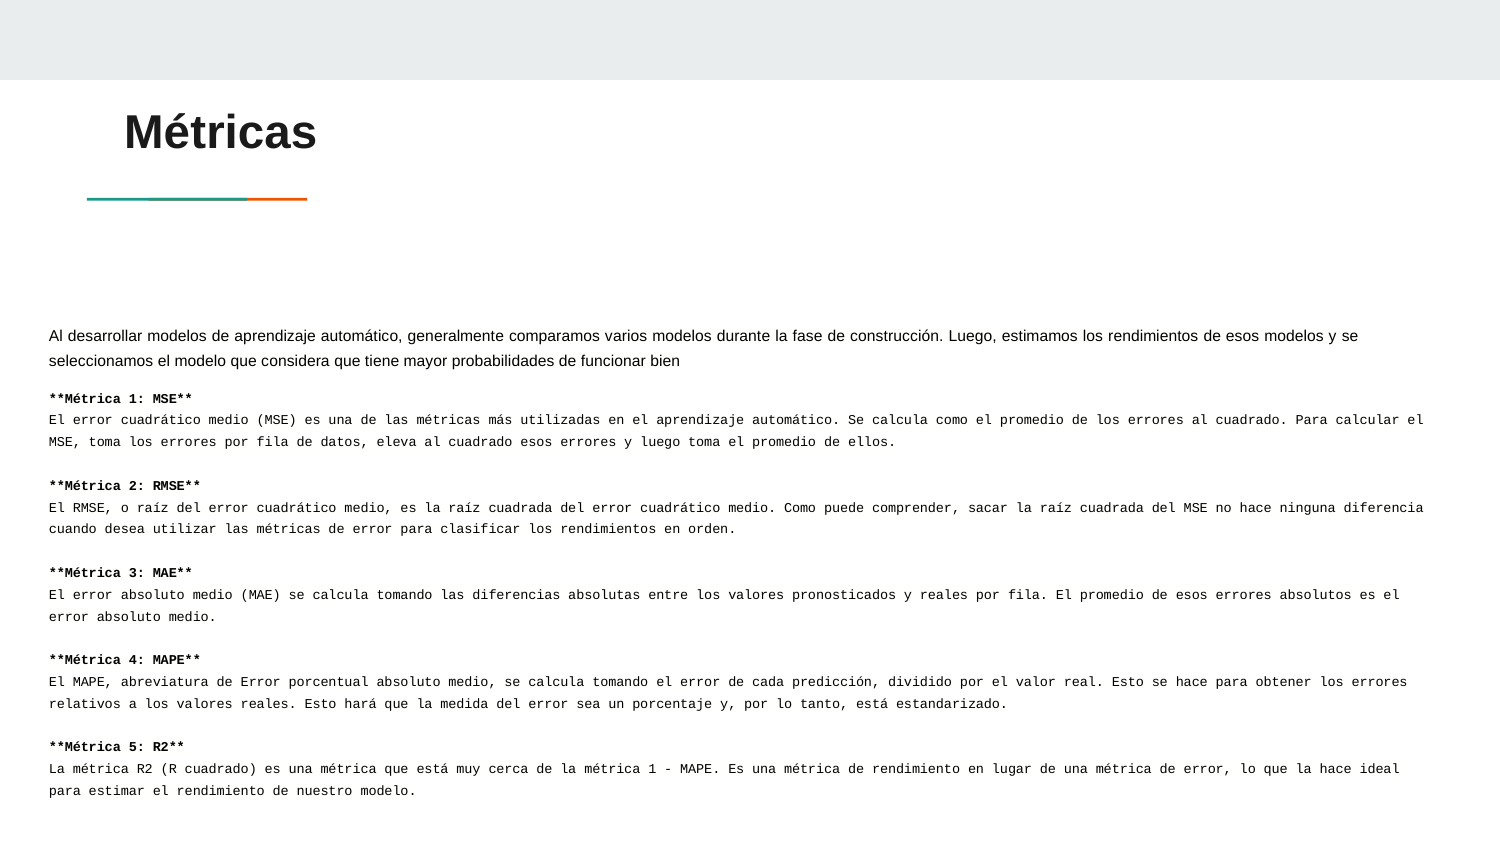

# Métricas
Al desarrollar modelos de aprendizaje automático, generalmente comparamos varios modelos durante la fase de construcción. Luego, estimamos los rendimientos de esos modelos y se seleccionamos el modelo que considera que tiene mayor probabilidades de funcionar bien
**Métrica 1: MSE**
El error cuadrático medio (MSE) es una de las métricas más utilizadas en el aprendizaje automático. Se calcula como el promedio de los errores al cuadrado. Para calcular el MSE, toma los errores por fila de datos, eleva al cuadrado esos errores y luego toma el promedio de ellos.

**Métrica 2: RMSE**
El RMSE, o raíz del error cuadrático medio, es la raíz cuadrada del error cuadrático medio. Como puede comprender, sacar la raíz cuadrada del MSE no hace ninguna diferencia cuando desea utilizar las métricas de error para clasificar los rendimientos en orden.

**Métrica 3: MAE**
El error absoluto medio (MAE) se calcula tomando las diferencias absolutas entre los valores pronosticados y reales por fila. El promedio de esos errores absolutos es el error absoluto medio.

**Métrica 4: MAPE**
El MAPE, abreviatura de Error porcentual absoluto medio, se calcula tomando el error de cada predicción, dividido por el valor real. Esto se hace para obtener los errores relativos a los valores reales. Esto hará que la medida del error sea un porcentaje y, por lo tanto, está estandarizado.

**Métrica 5: R2**
La métrica R2 (R cuadrado) es una métrica que está muy cerca de la métrica 1 - MAPE. Es una métrica de rendimiento en lugar de una métrica de error, lo que la hace ideal para estimar el rendimiento de nuestro modelo.